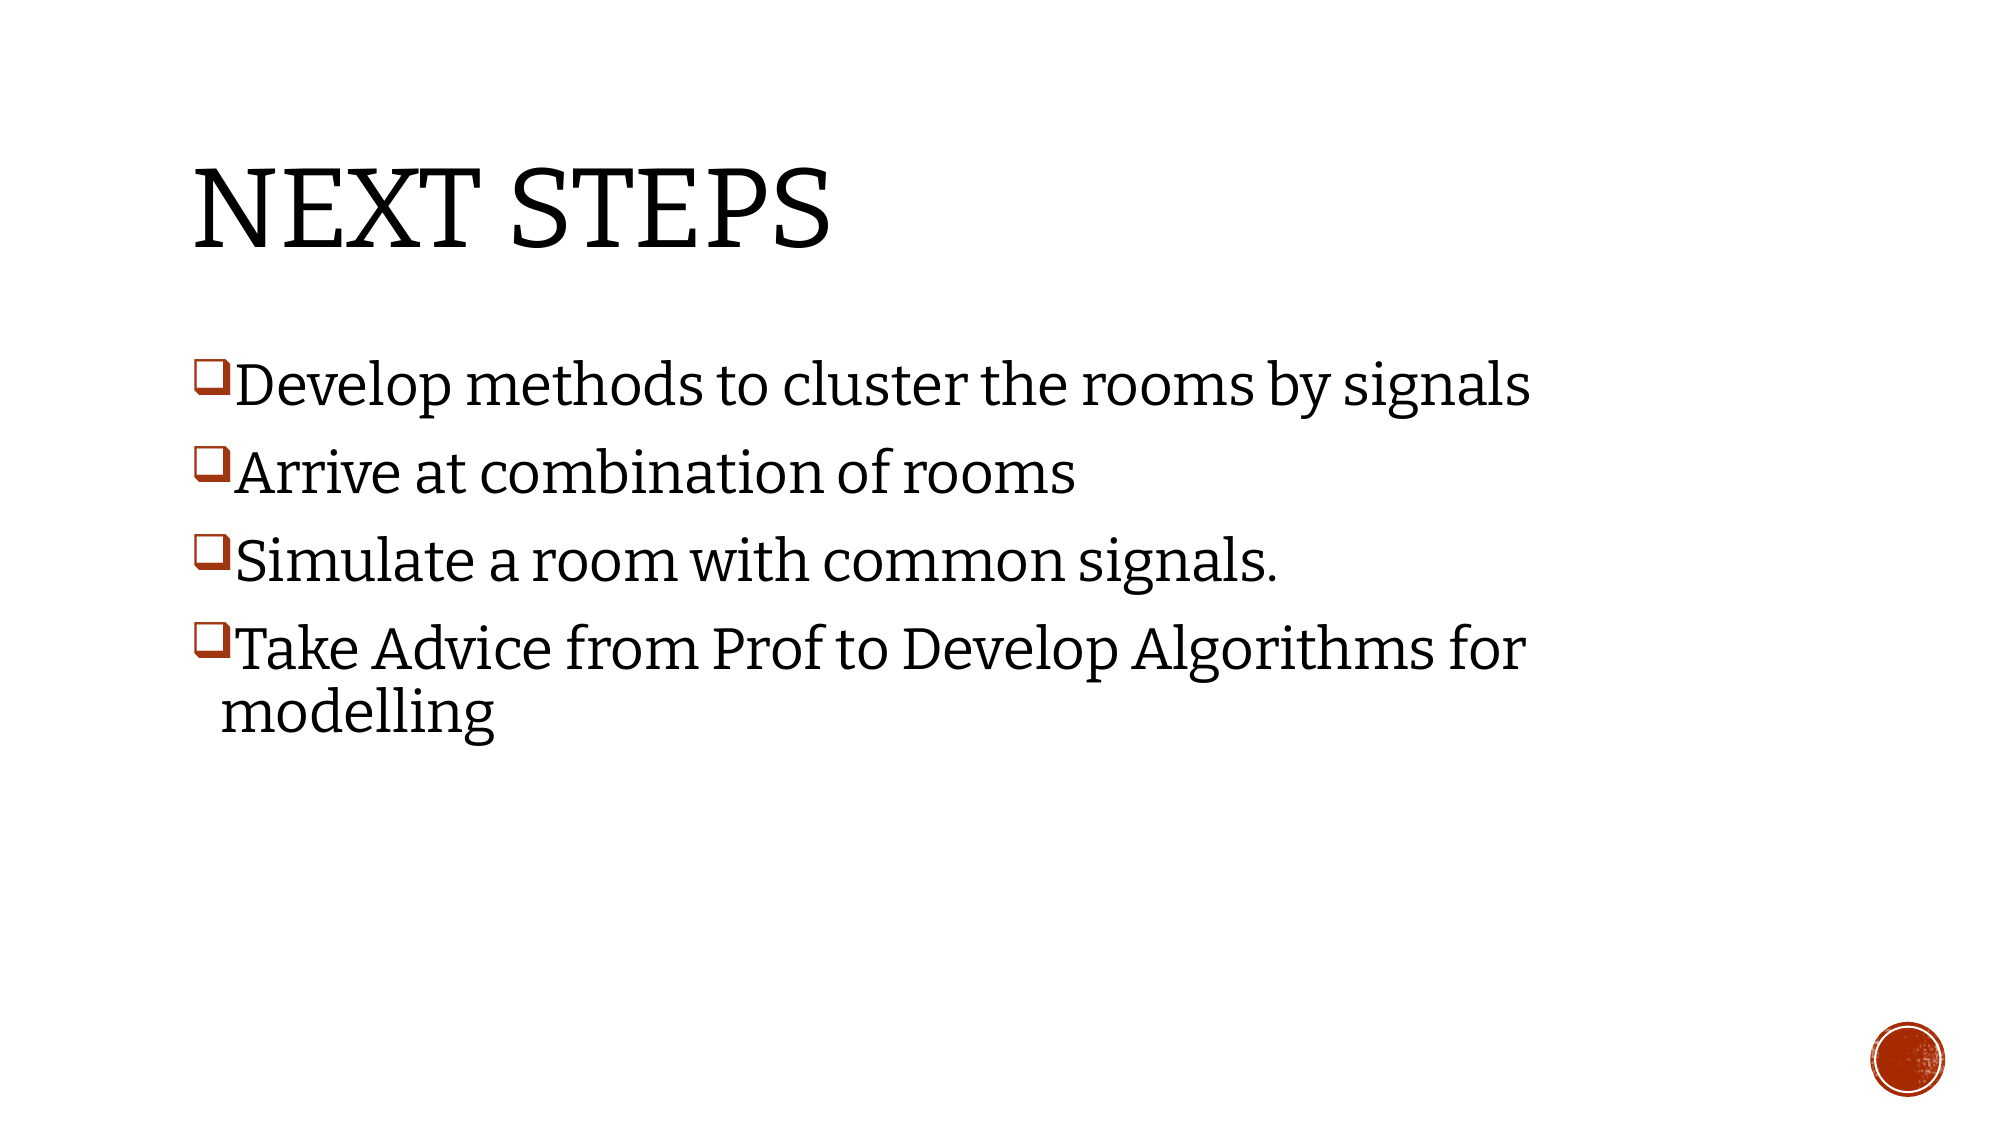

# Next Steps
Develop methods to cluster the rooms by signals
Arrive at combination of rooms
Simulate a room with common signals.
Take Advice from Prof to Develop Algorithms for modelling